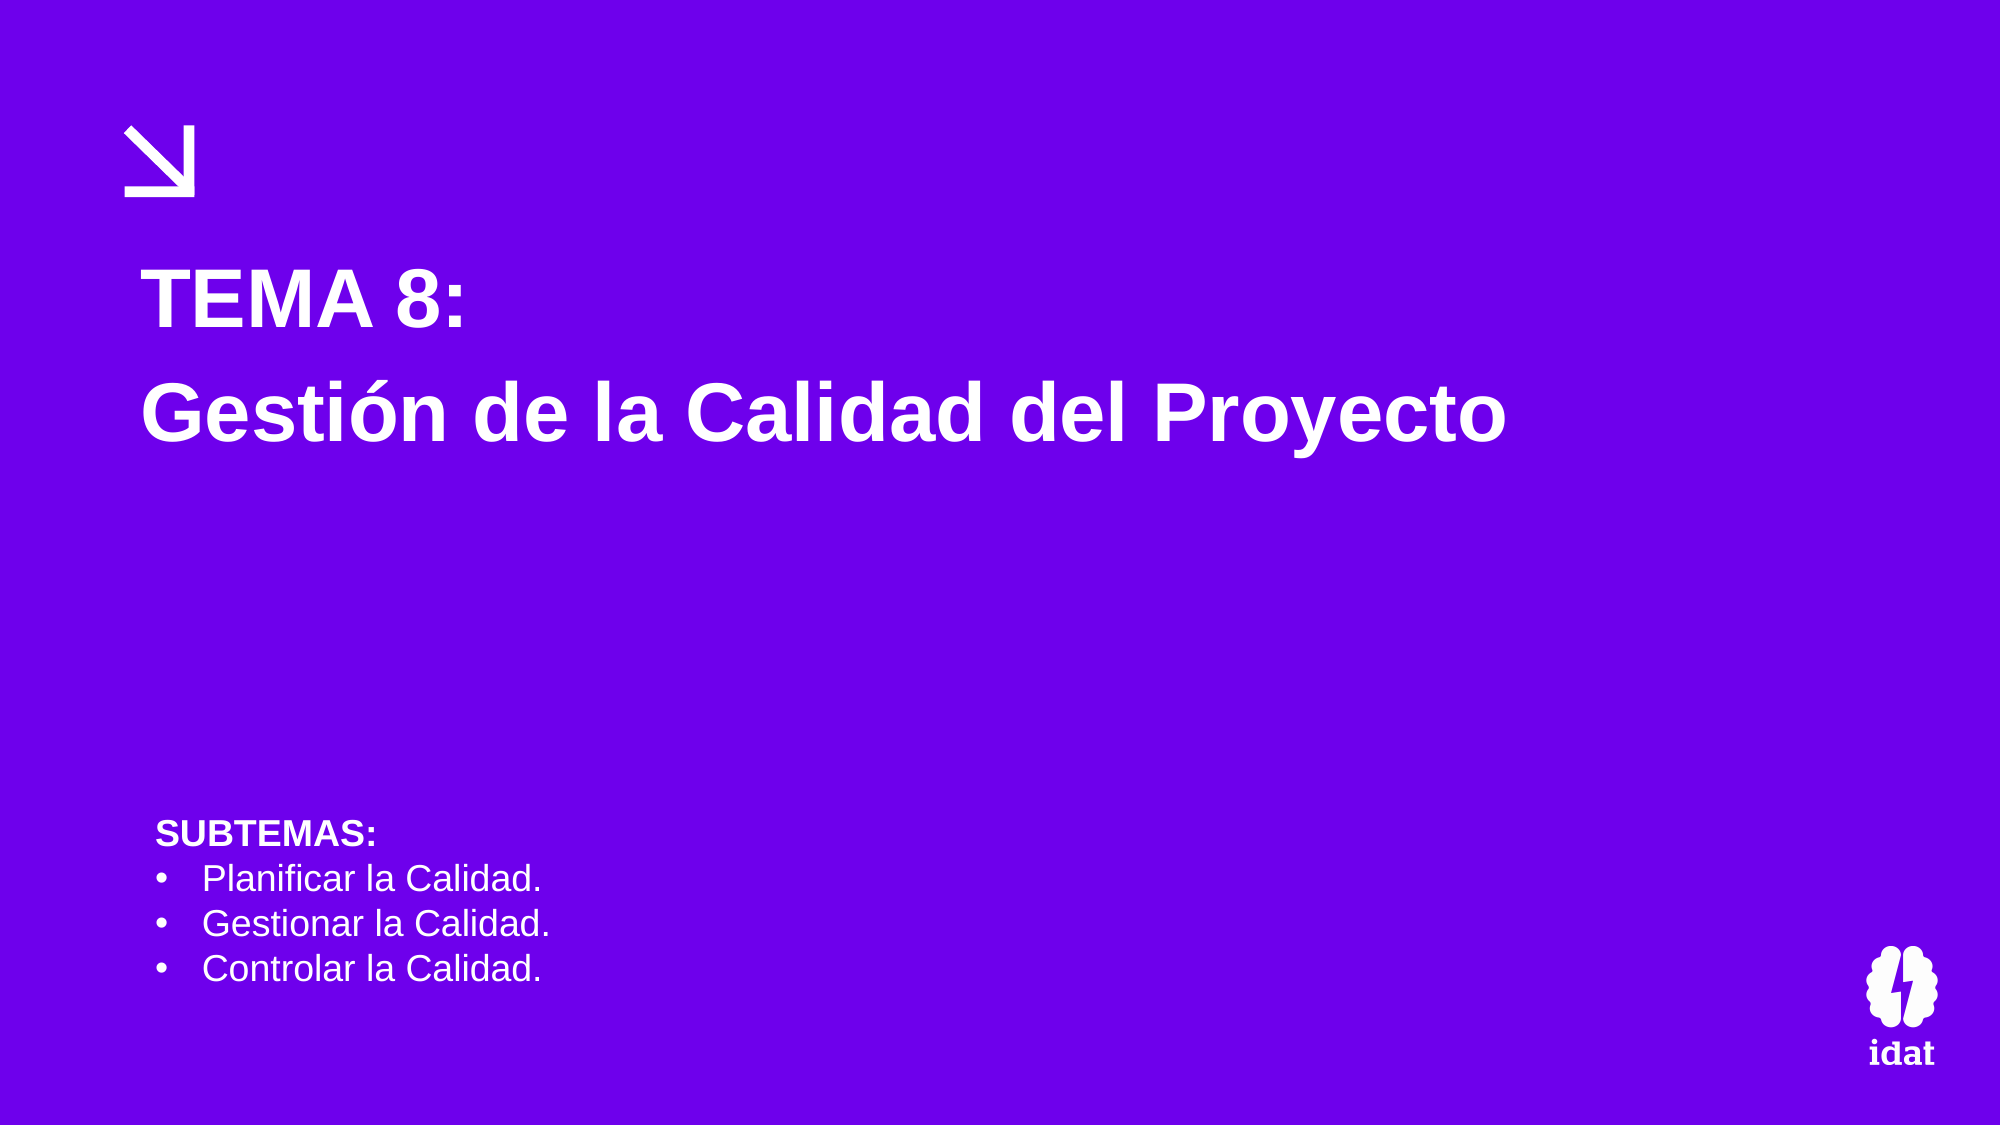

TEMA 8:
Gestión de la Calidad del Proyecto

SUBTEMAS:
Planificar la Calidad.
Gestionar la Calidad.
Controlar la Calidad.